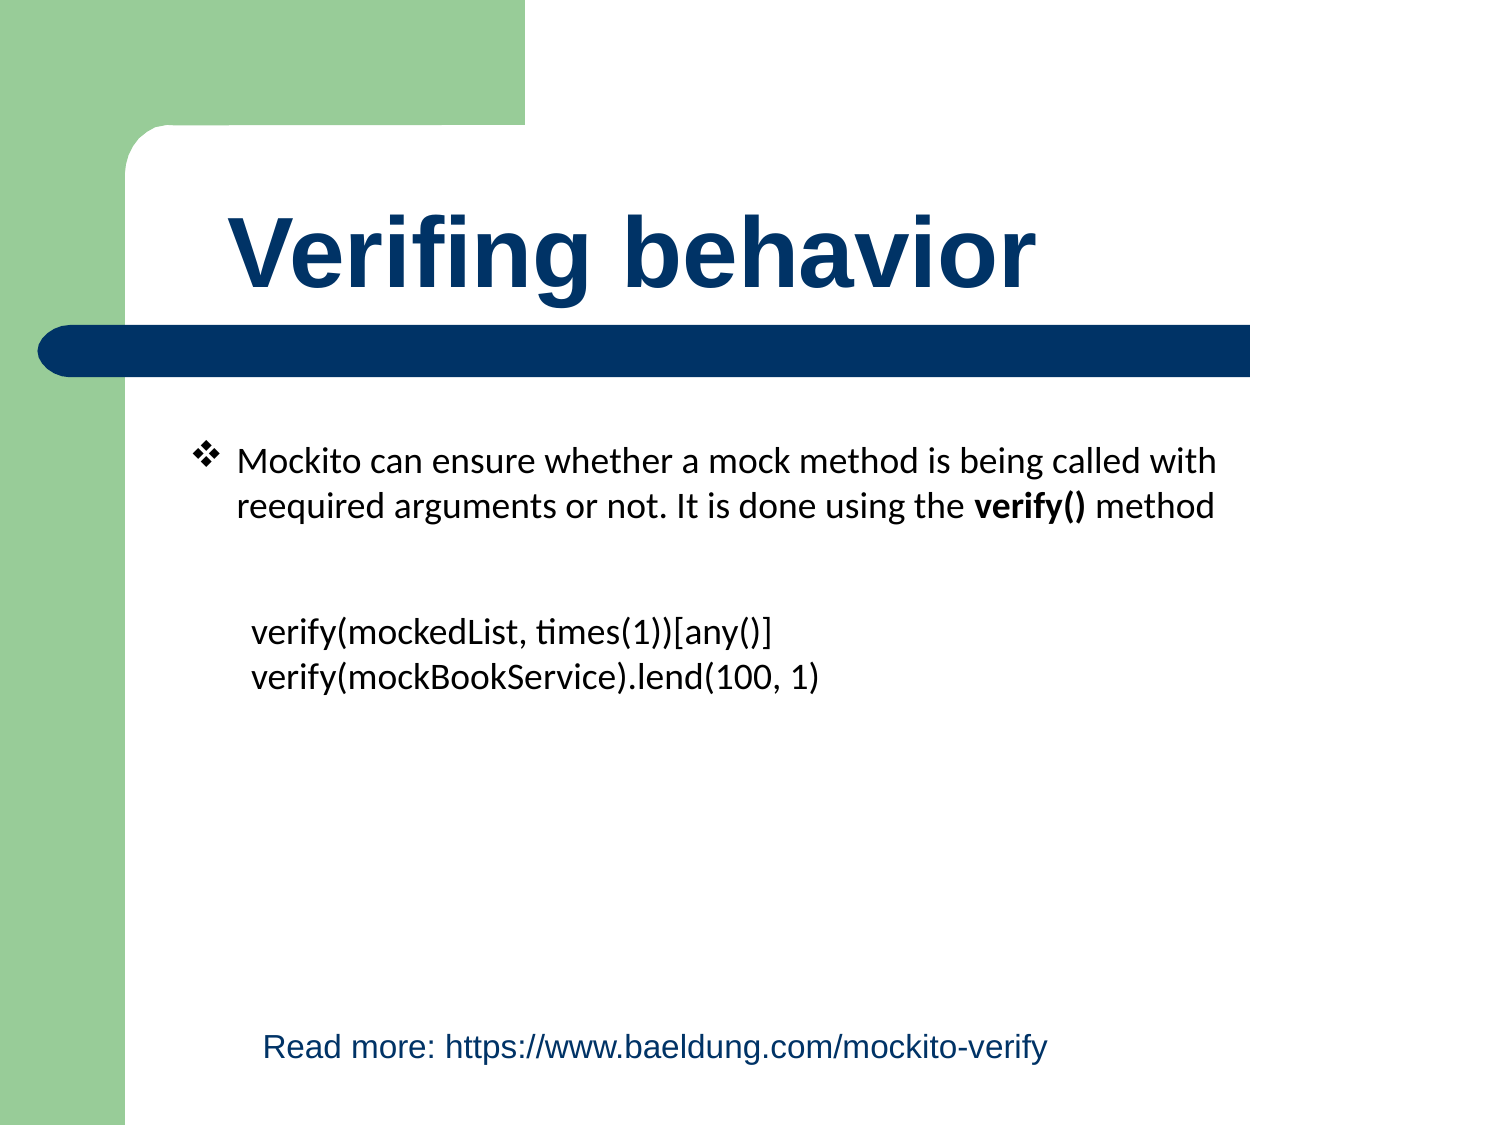

# Verifing behavior
Mockito can ensure whether a mock method is being called with reequired arguments or not. It is done using the verify() method
 verify(mockedList, times(1))[any()]
 verify(mockBookService).lend(100, 1)
Read more: https://www.baeldung.com/mockito-verify